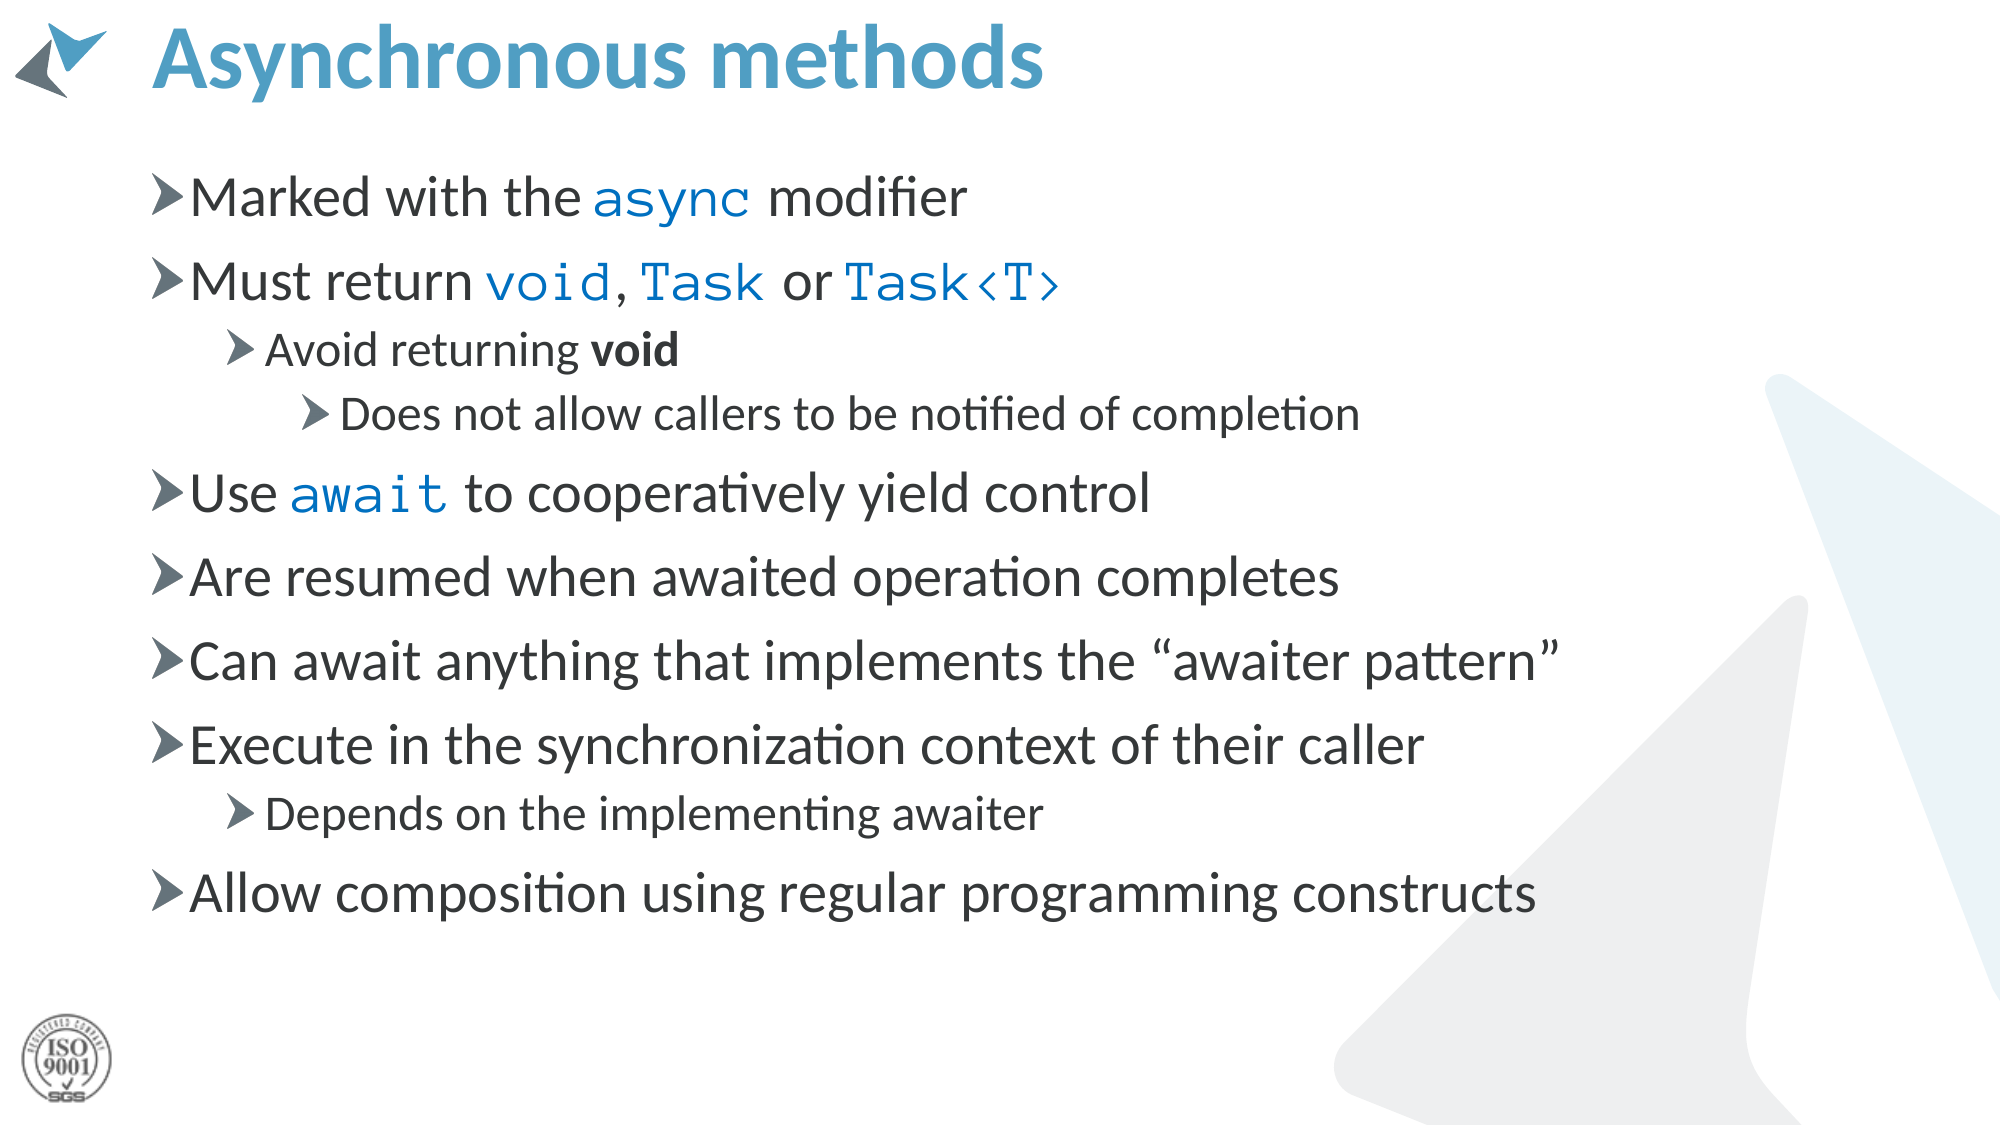

# Asynchronous methods
Marked with the async modifier
Must return void, Task or Task<T>
Avoid returning void
Does not allow callers to be notified of completion
Use await to cooperatively yield control
Are resumed when awaited operation completes
Can await anything that implements the “awaiter pattern”
Execute in the synchronization context of their caller
Depends on the implementing awaiter
Allow composition using regular programming constructs